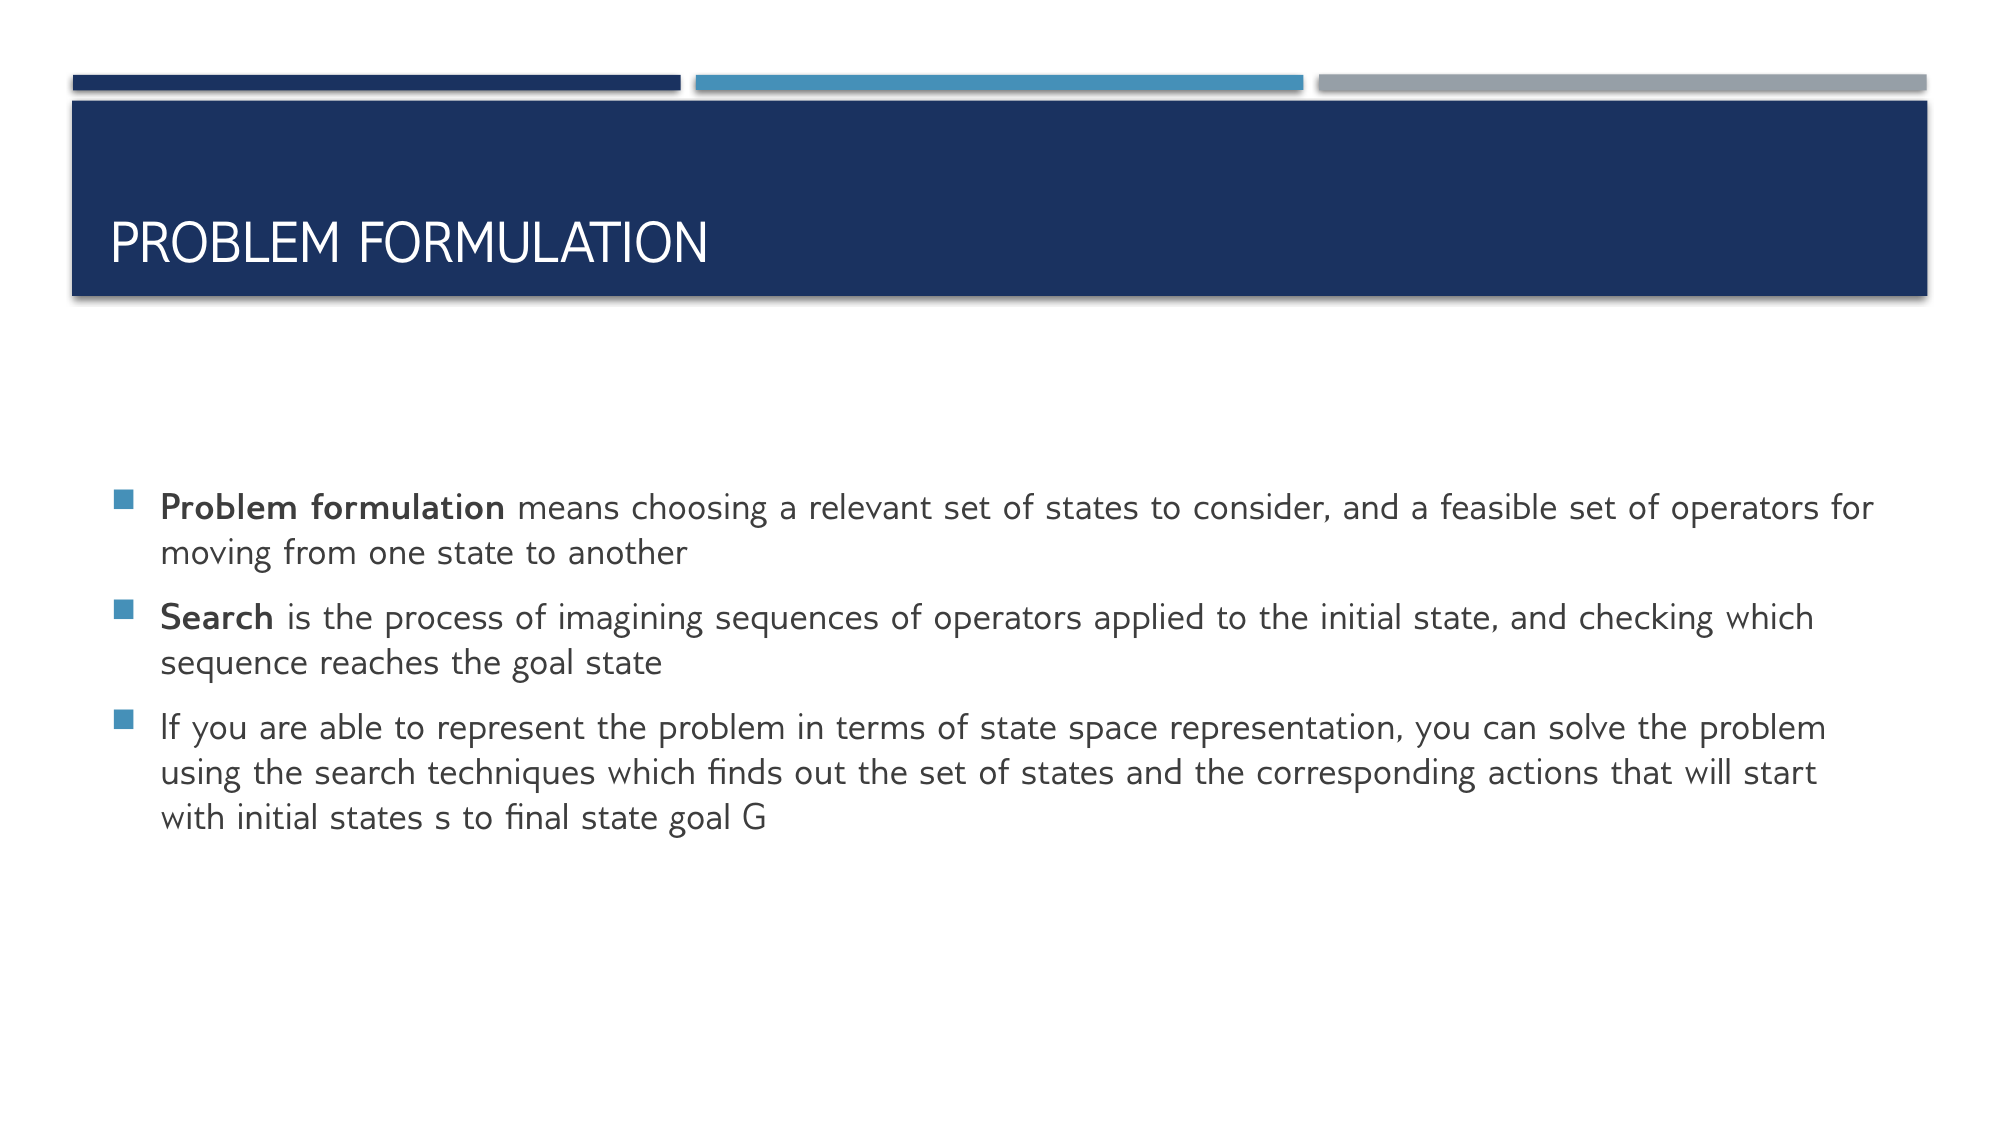

# Problem formulation
Problem formulation means choosing a relevant set of states to consider, and a feasible set of operators for moving from one state to another
Search is the process of imagining sequences of operators applied to the initial state, and checking which sequence reaches the goal state
If you are able to represent the problem in terms of state space representation, you can solve the problem using the search techniques which finds out the set of states and the corresponding actions that will start with initial states s to final state goal G